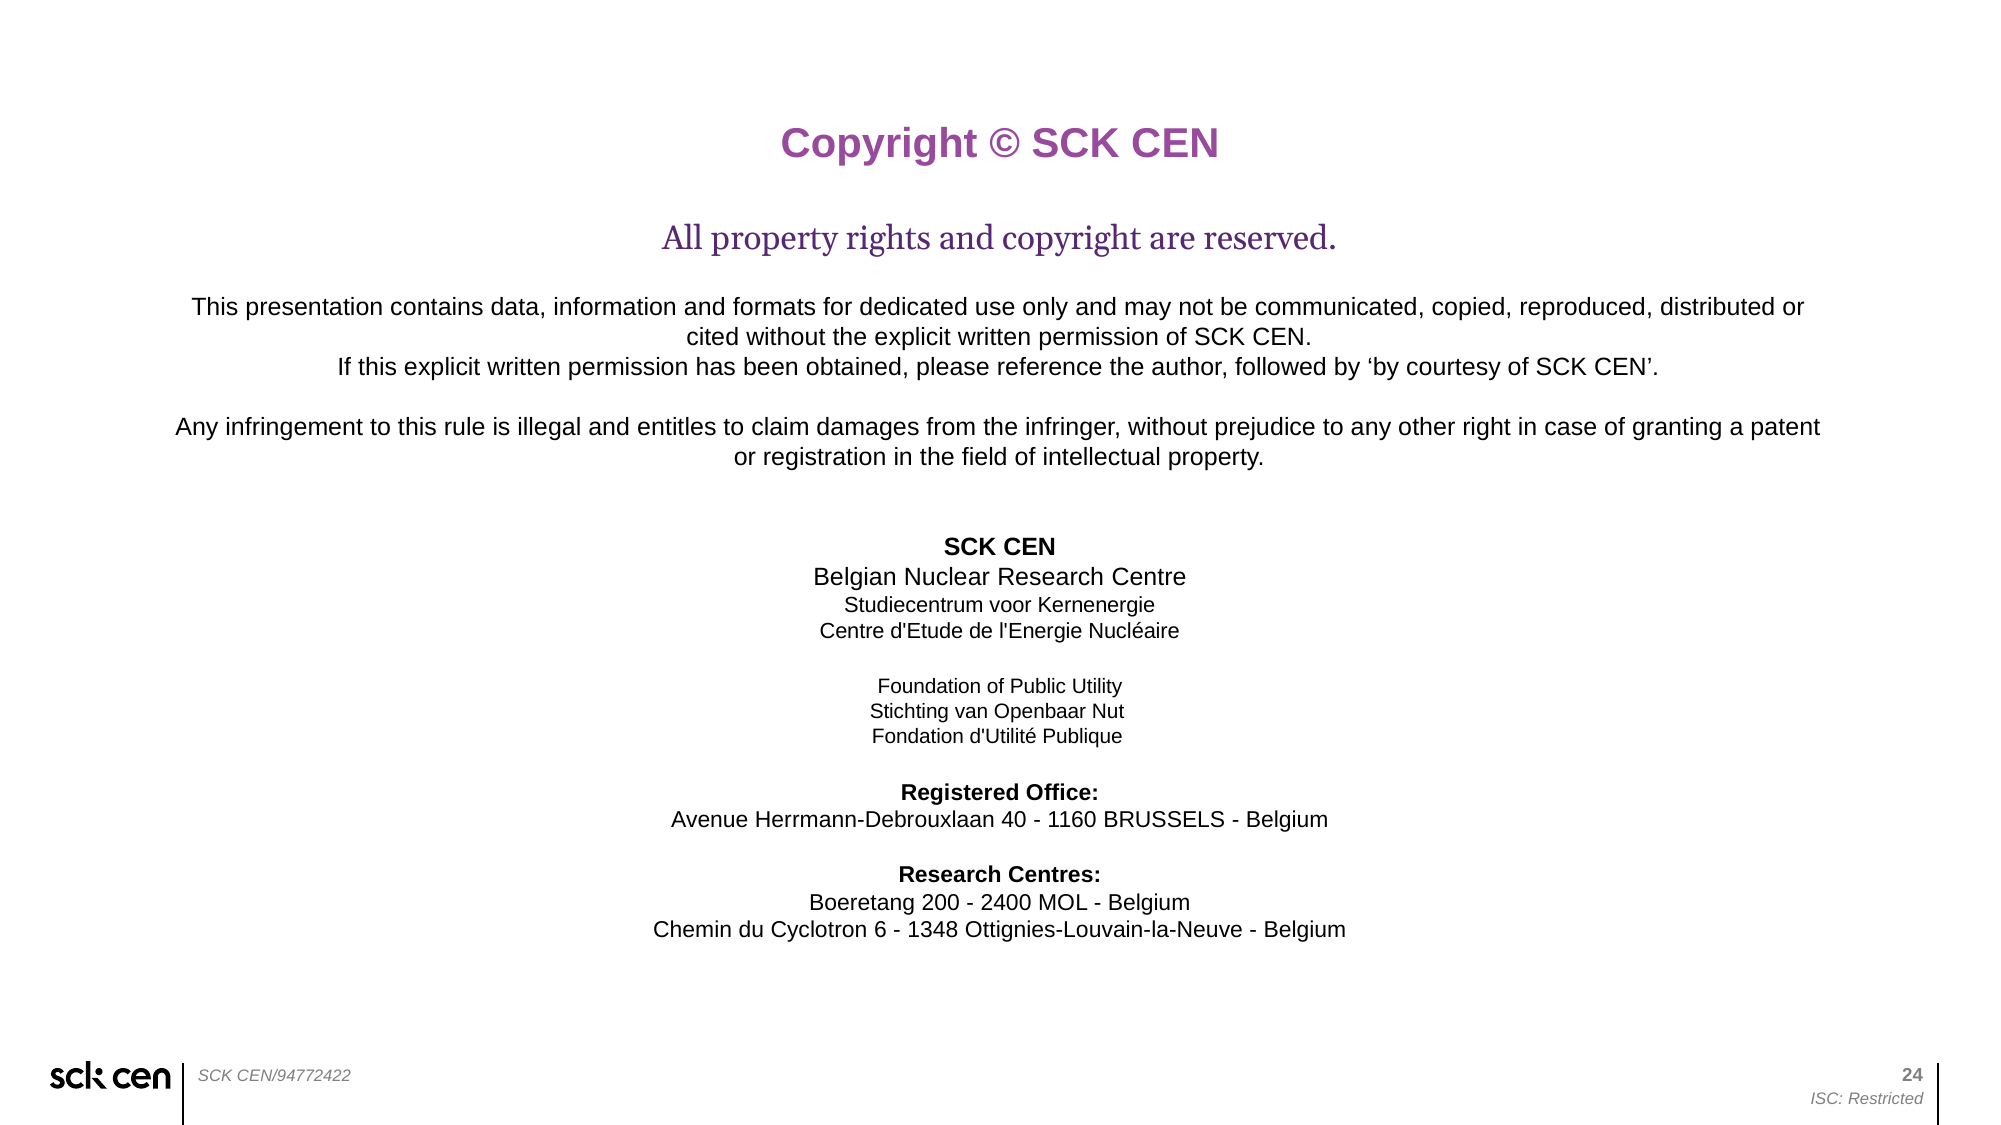

Copyright © SCK CEN

All property rights and copyright are reserved.

This presentation contains data, information and formats for dedicated use only and may not be communicated, copied, reproduced, distributed or cited without the explicit written permission of SCK CEN.
If this explicit written permission has been obtained, please reference the author, followed by ‘by courtesy of SCK CEN’.

Any infringement to this rule is illegal and entitles to claim damages from the infringer, without prejudice to any other right in case of granting a patent or registration in the field of intellectual property.

SCK CEN
Belgian Nuclear Research Centre
Studiecentrum voor Kernenergie
Centre d'Etude de l'Energie Nucléaire

Foundation of Public Utility
Stichting van Openbaar Nut
Fondation d'Utilité Publique

Registered Office:
Avenue Herrmann-Debrouxlaan 40 - 1160 BRUSSELS - Belgium

Research Centres:
Boeretang 200 - 2400 MOL - Belgium
Chemin du Cyclotron 6 - 1348 Ottignies-Louvain-la-Neuve - Belgium

24